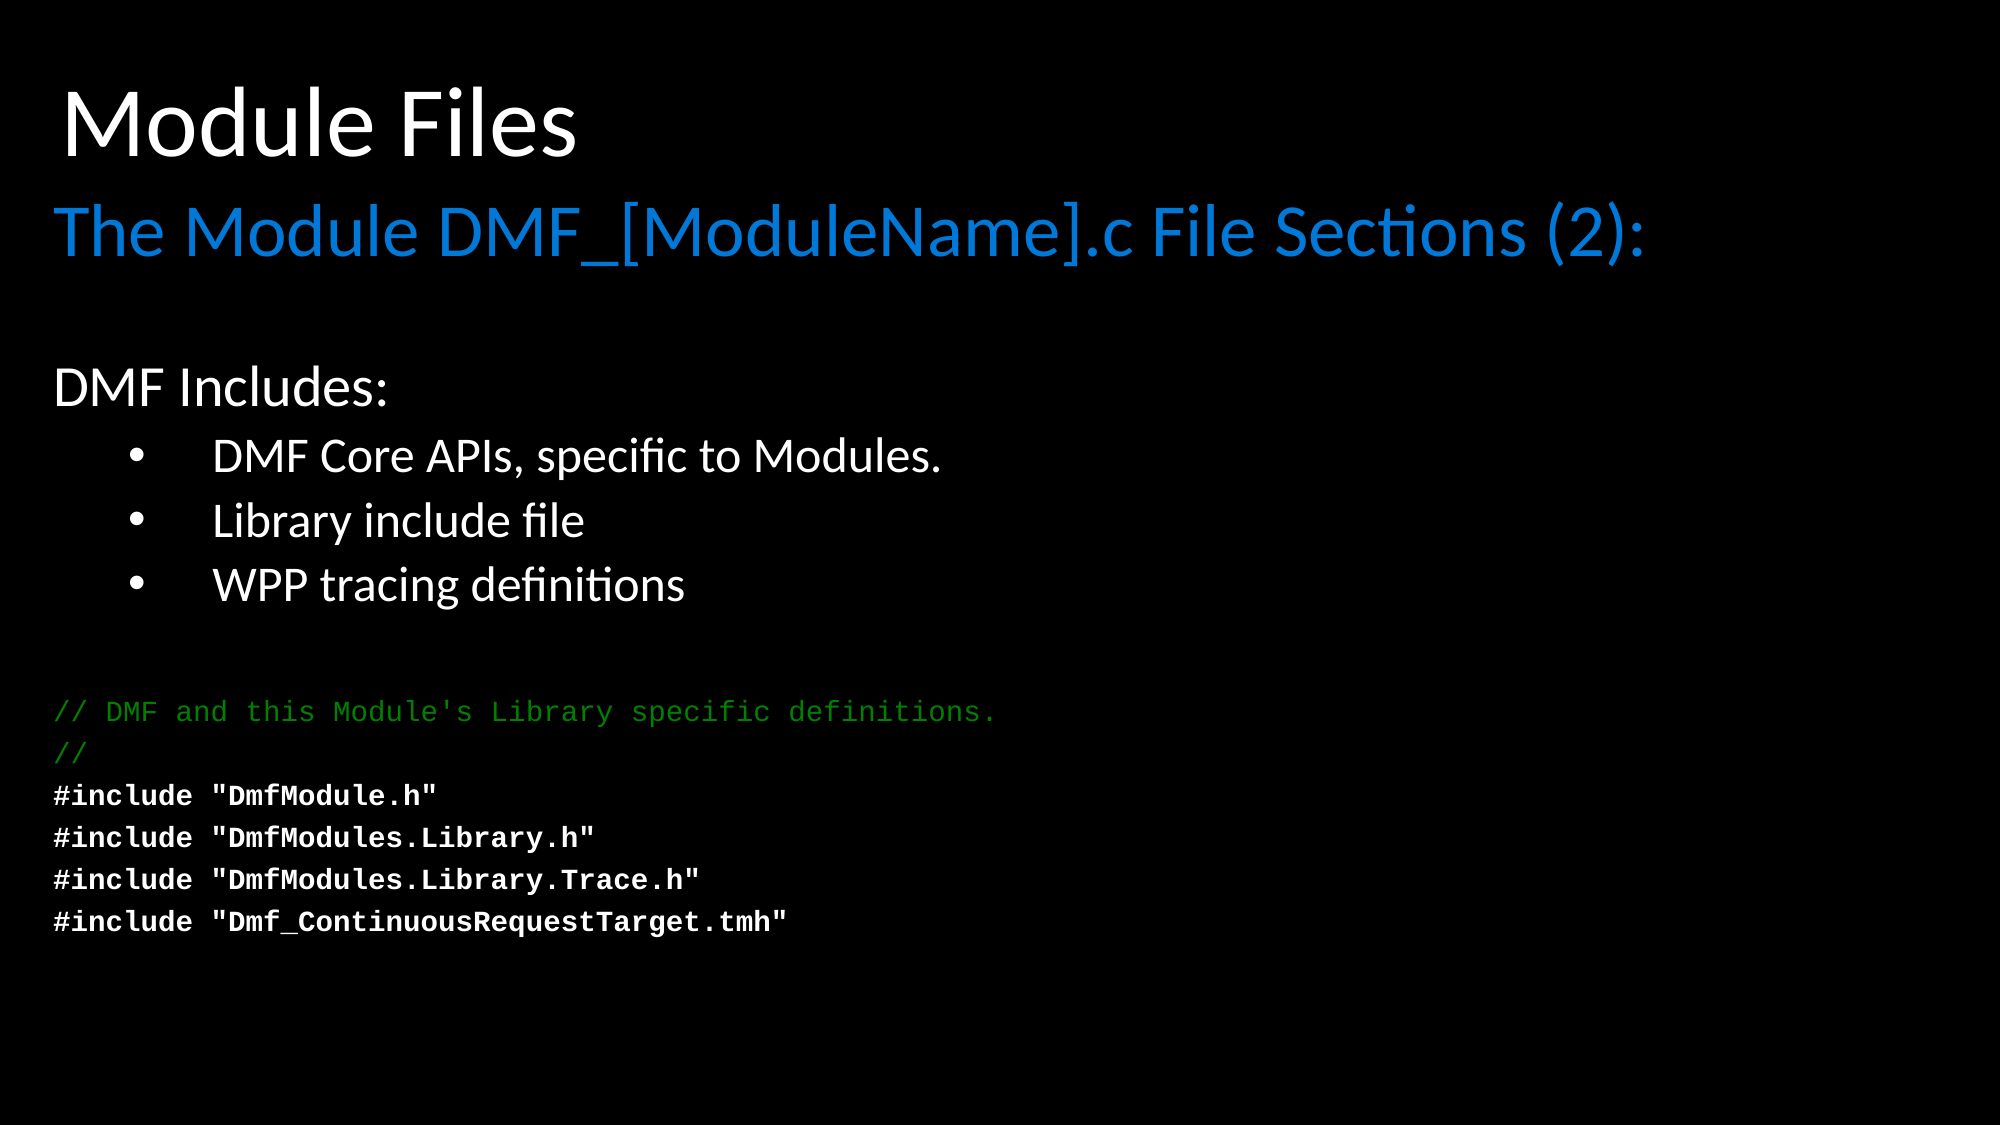

# Module Files
The Module DMF_[ModuleName].c File Sections (2):

DMF Includes:
DMF Core APIs, specific to Modules.
Library include file
WPP tracing definitions

// DMF and this Module's Library specific definitions.
//
#include "DmfModule.h"
#include "DmfModules.Library.h"
#include "DmfModules.Library.Trace.h"
#include "Dmf_ContinuousRequestTarget.tmh"